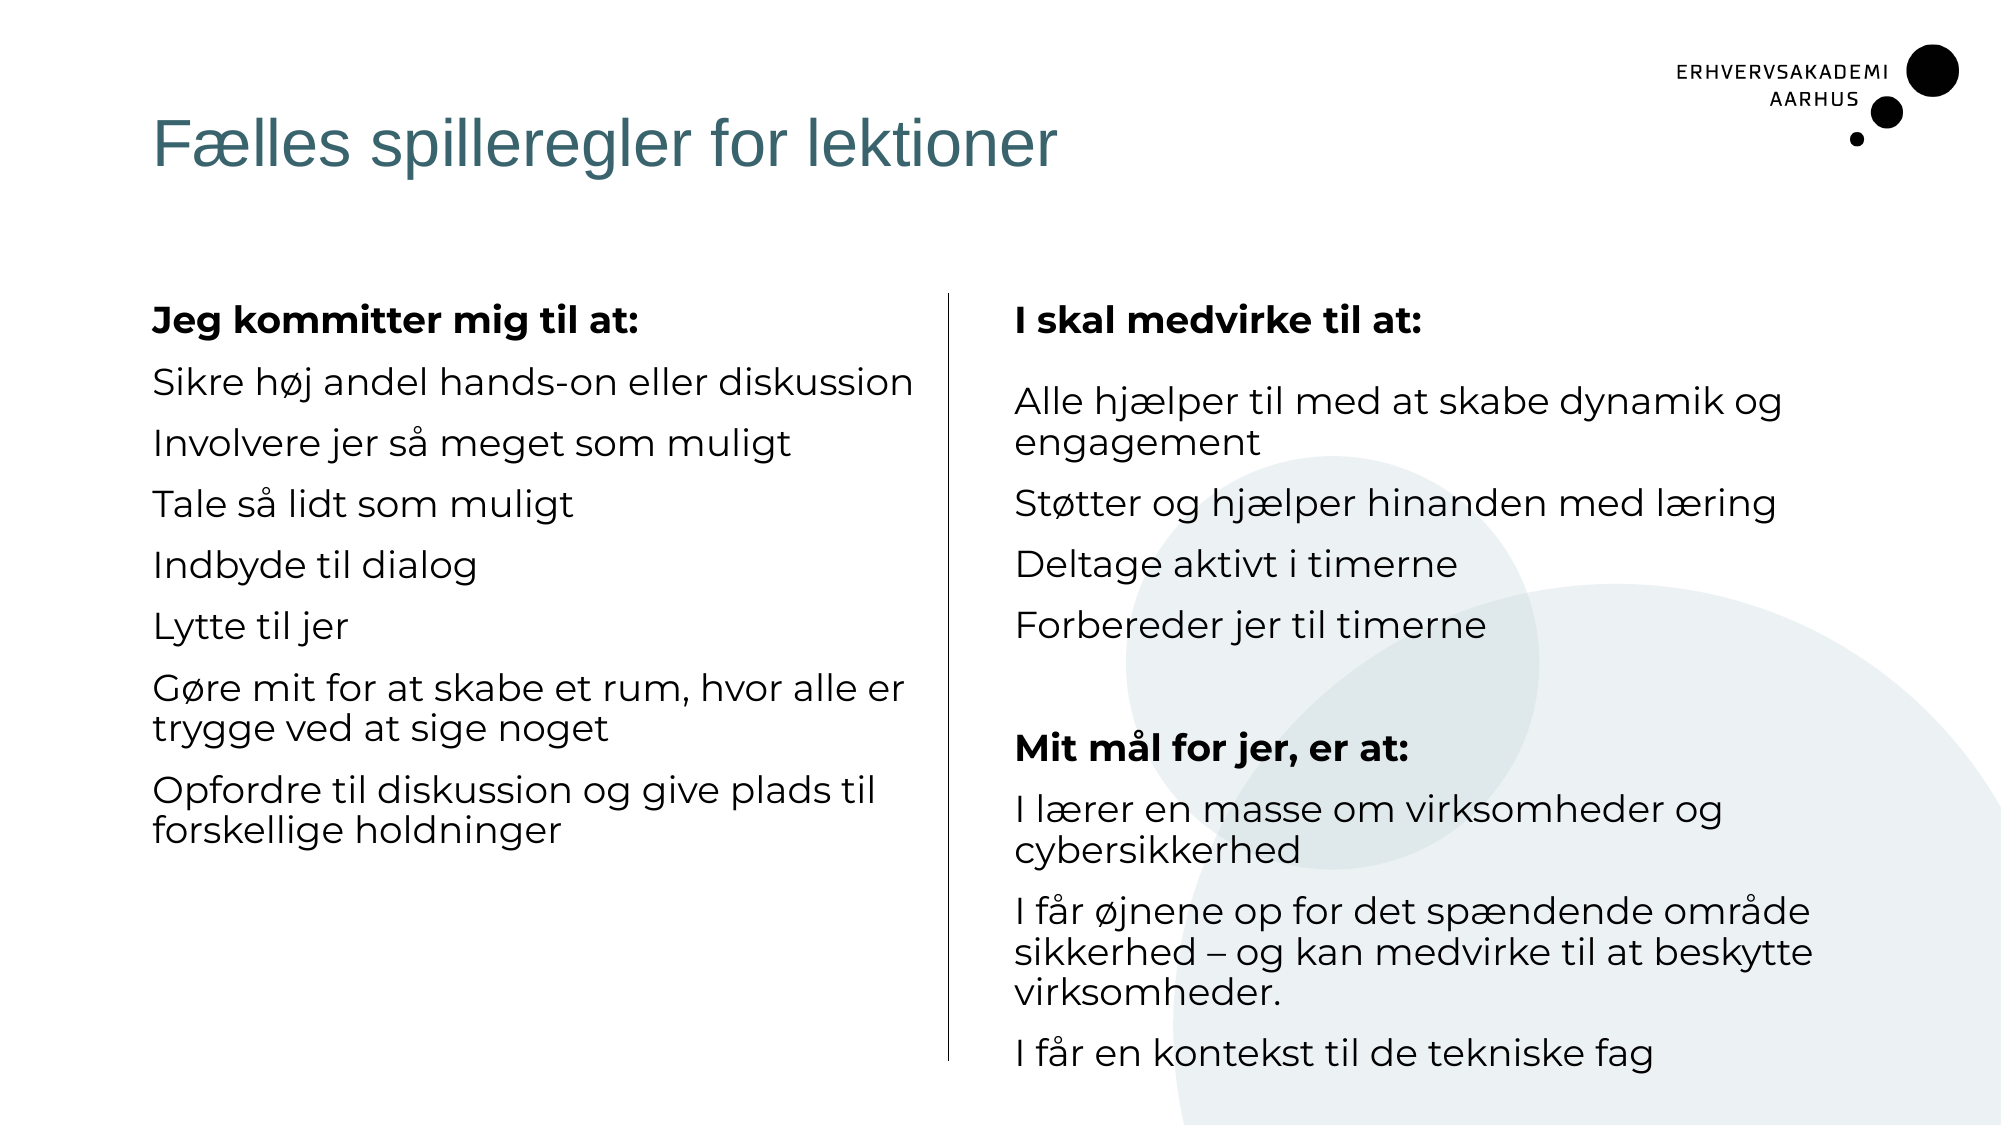

# Fælles spilleregler for lektioner
Jeg kommitter mig til at:
Sikre høj andel hands-on eller diskussion
Involvere jer så meget som muligt
Tale så lidt som muligt
Indbyde til dialog
Lytte til jer
Gøre mit for at skabe et rum, hvor alle er trygge ved at sige noget
Opfordre til diskussion og give plads til forskellige holdninger

I skal medvirke til at:

Alle hjælper til med at skabe dynamik og
engagement
Støtter og hjælper hinanden med læring
Deltage aktivt i timerne
Forbereder jer til timerne

Mit mål for jer, er at:
I lærer en masse om virksomheder og cybersikkerhed
I får øjnene op for det spændende område sikkerhed – og kan medvirke til at beskytte virksomheder.
I får en kontekst til de tekniske fag